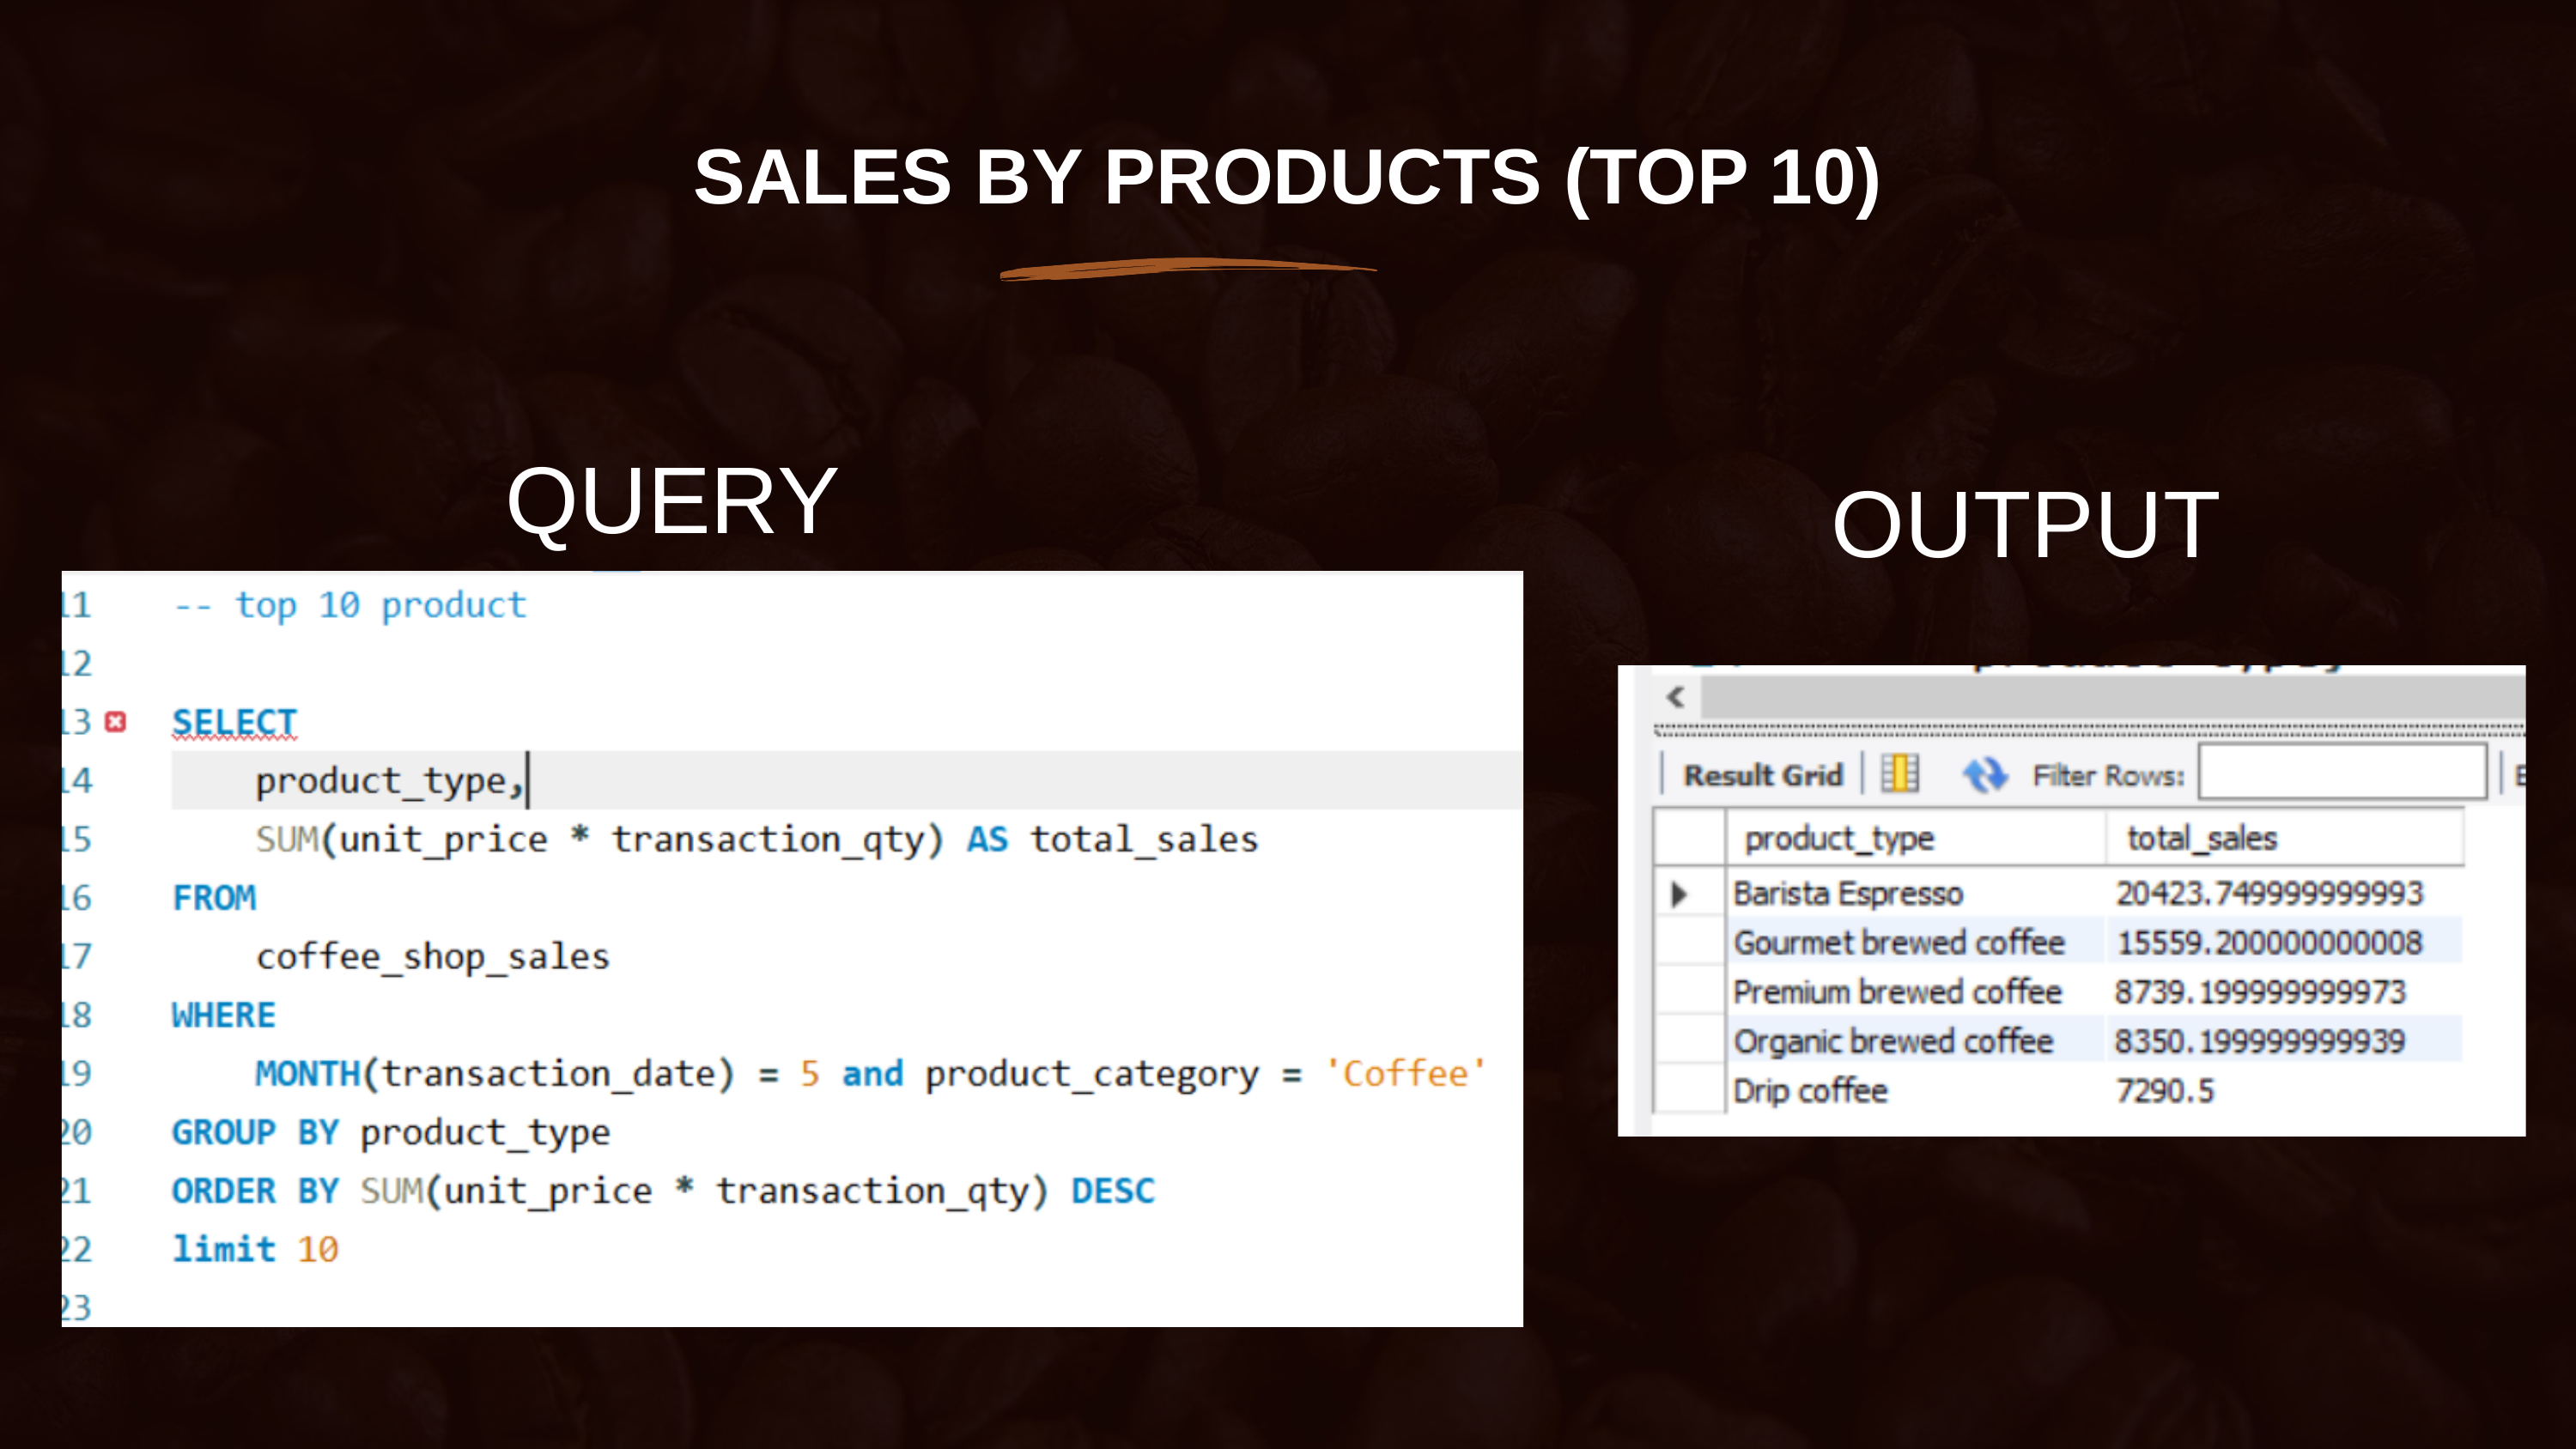

SALES BY PRODUCTS (TOP 10)

QUERY
OUTPUT